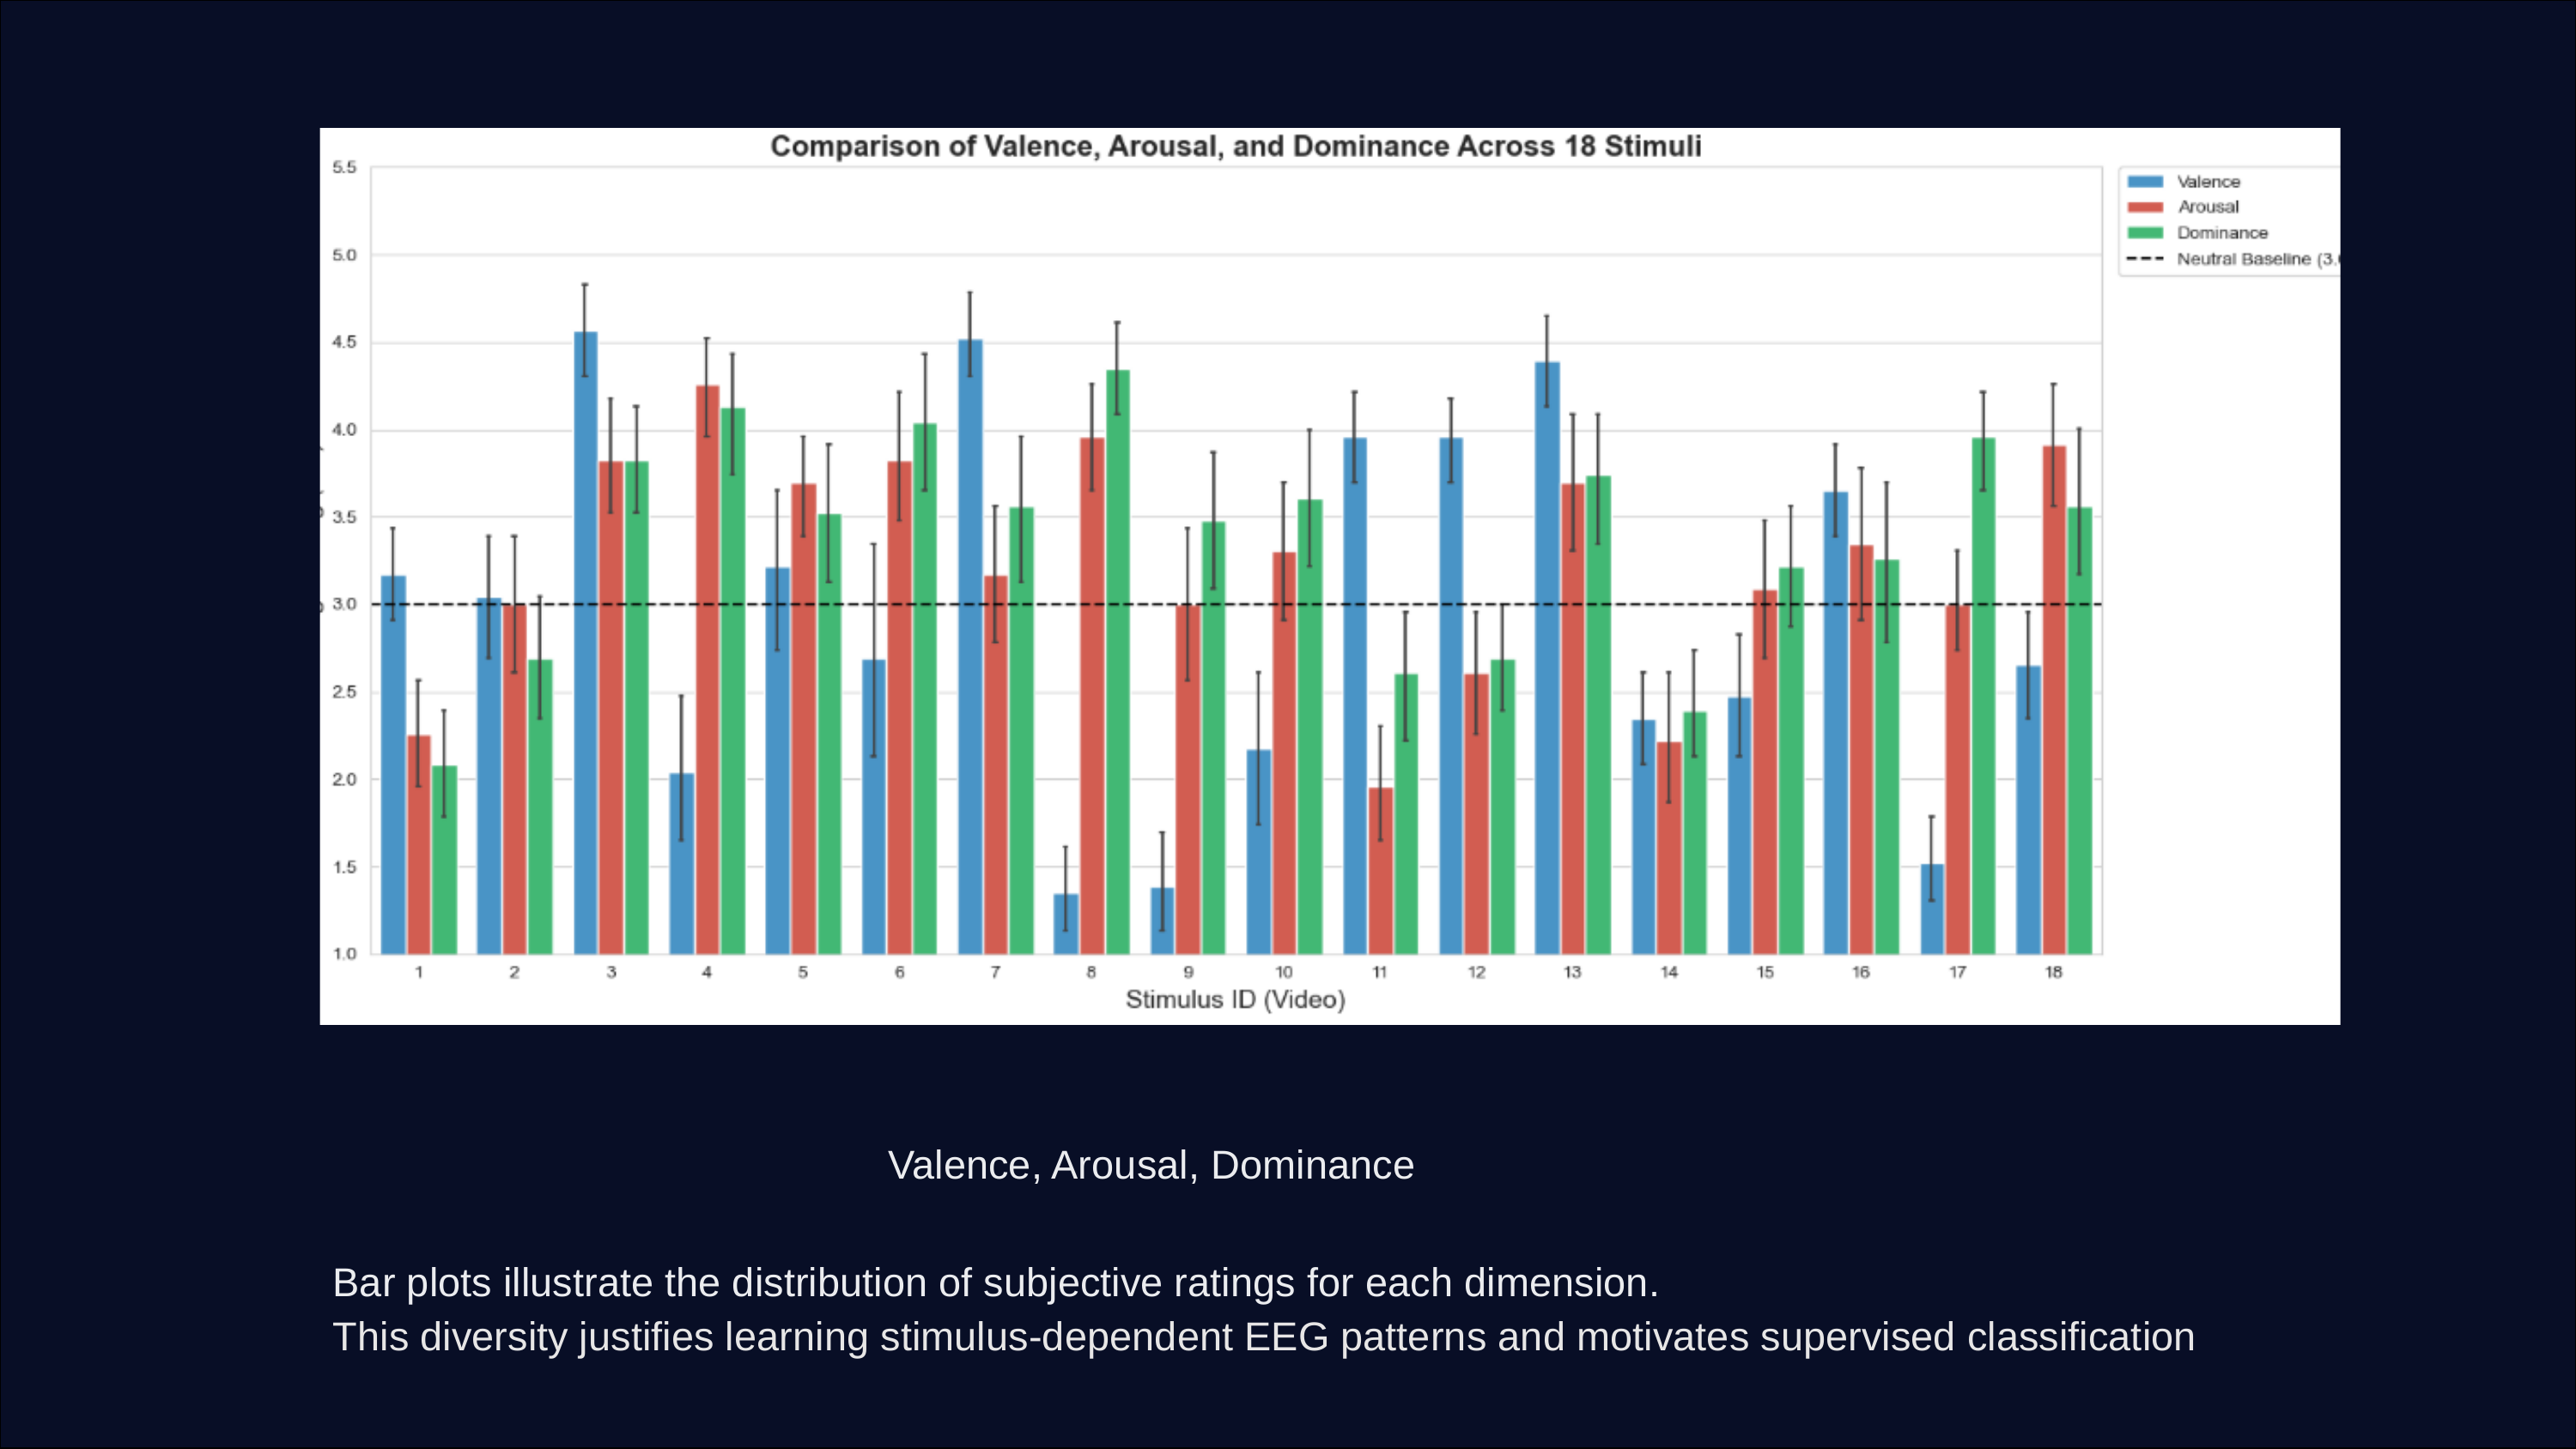

Valence, Arousal, Dominance
Bar plots illustrate the distribution of subjective ratings for each dimension.
This diversity justifies learning stimulus-dependent EEG patterns and motivates supervised classification